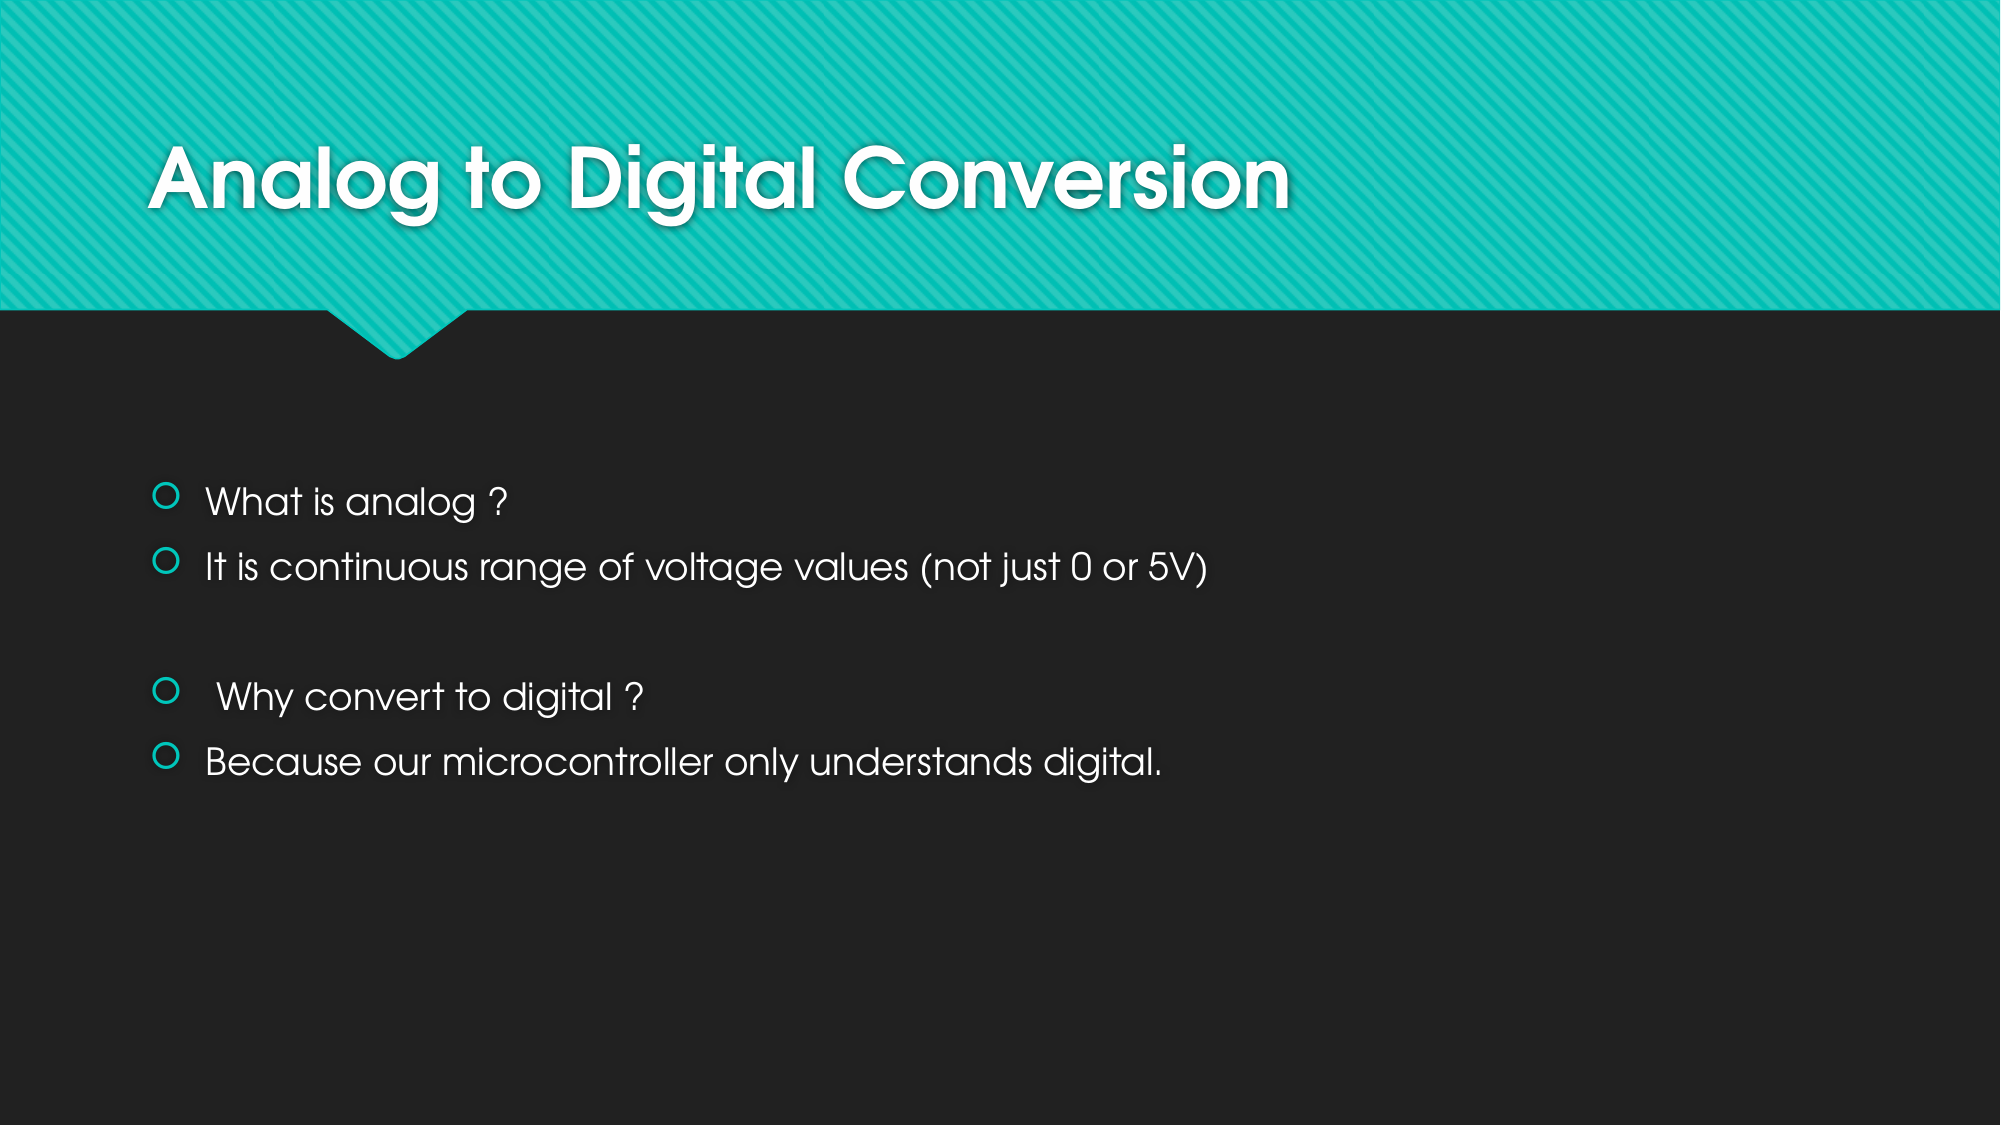

# Analog to Digital Conversion
What is analog ?
It is continuous range of voltage values (not just 0 or 5V)

 Why convert to digital ?
Because our microcontroller only understands digital.